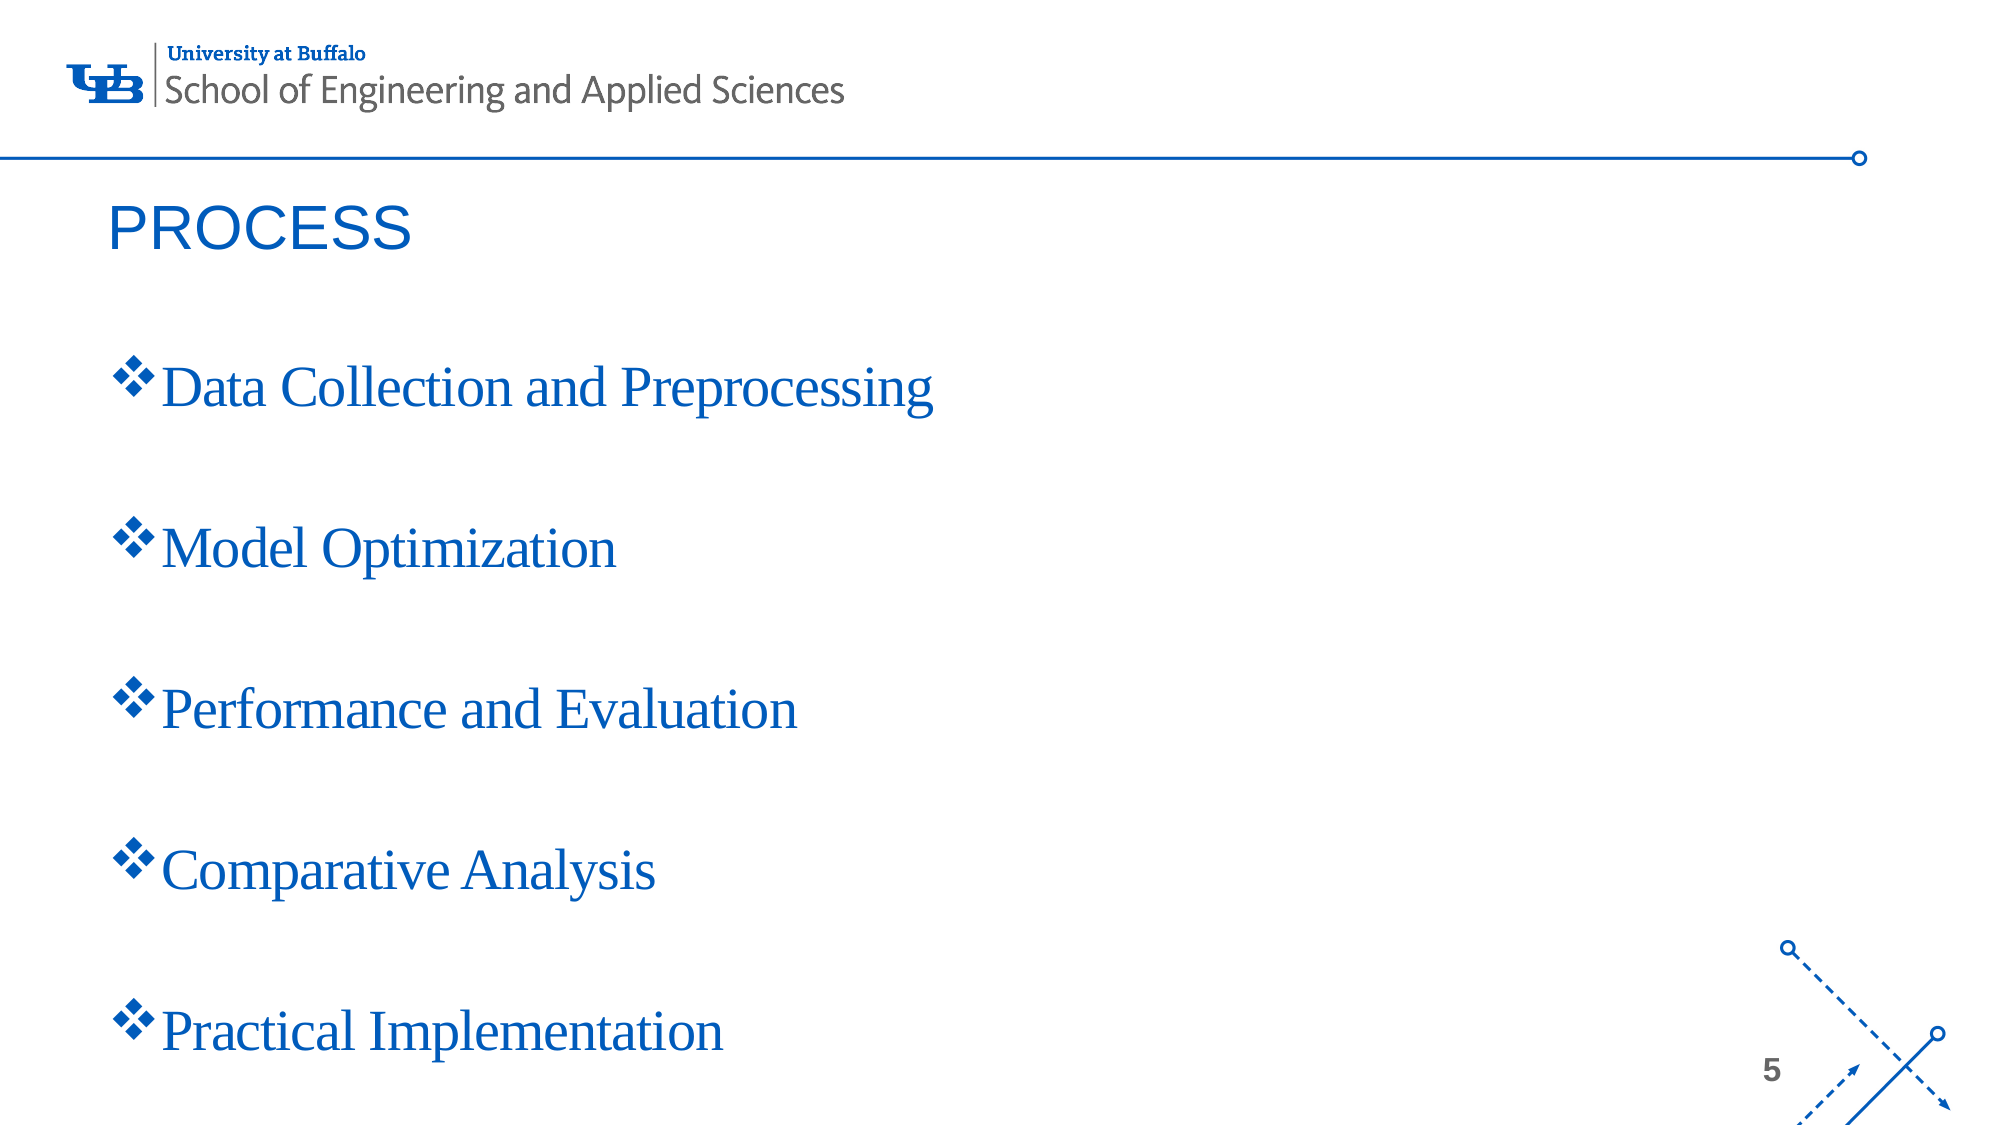

# PROCESS
Data Collection and Preprocessing
Model Optimization
Performance and Evaluation
Comparative Analysis
Practical Implementation